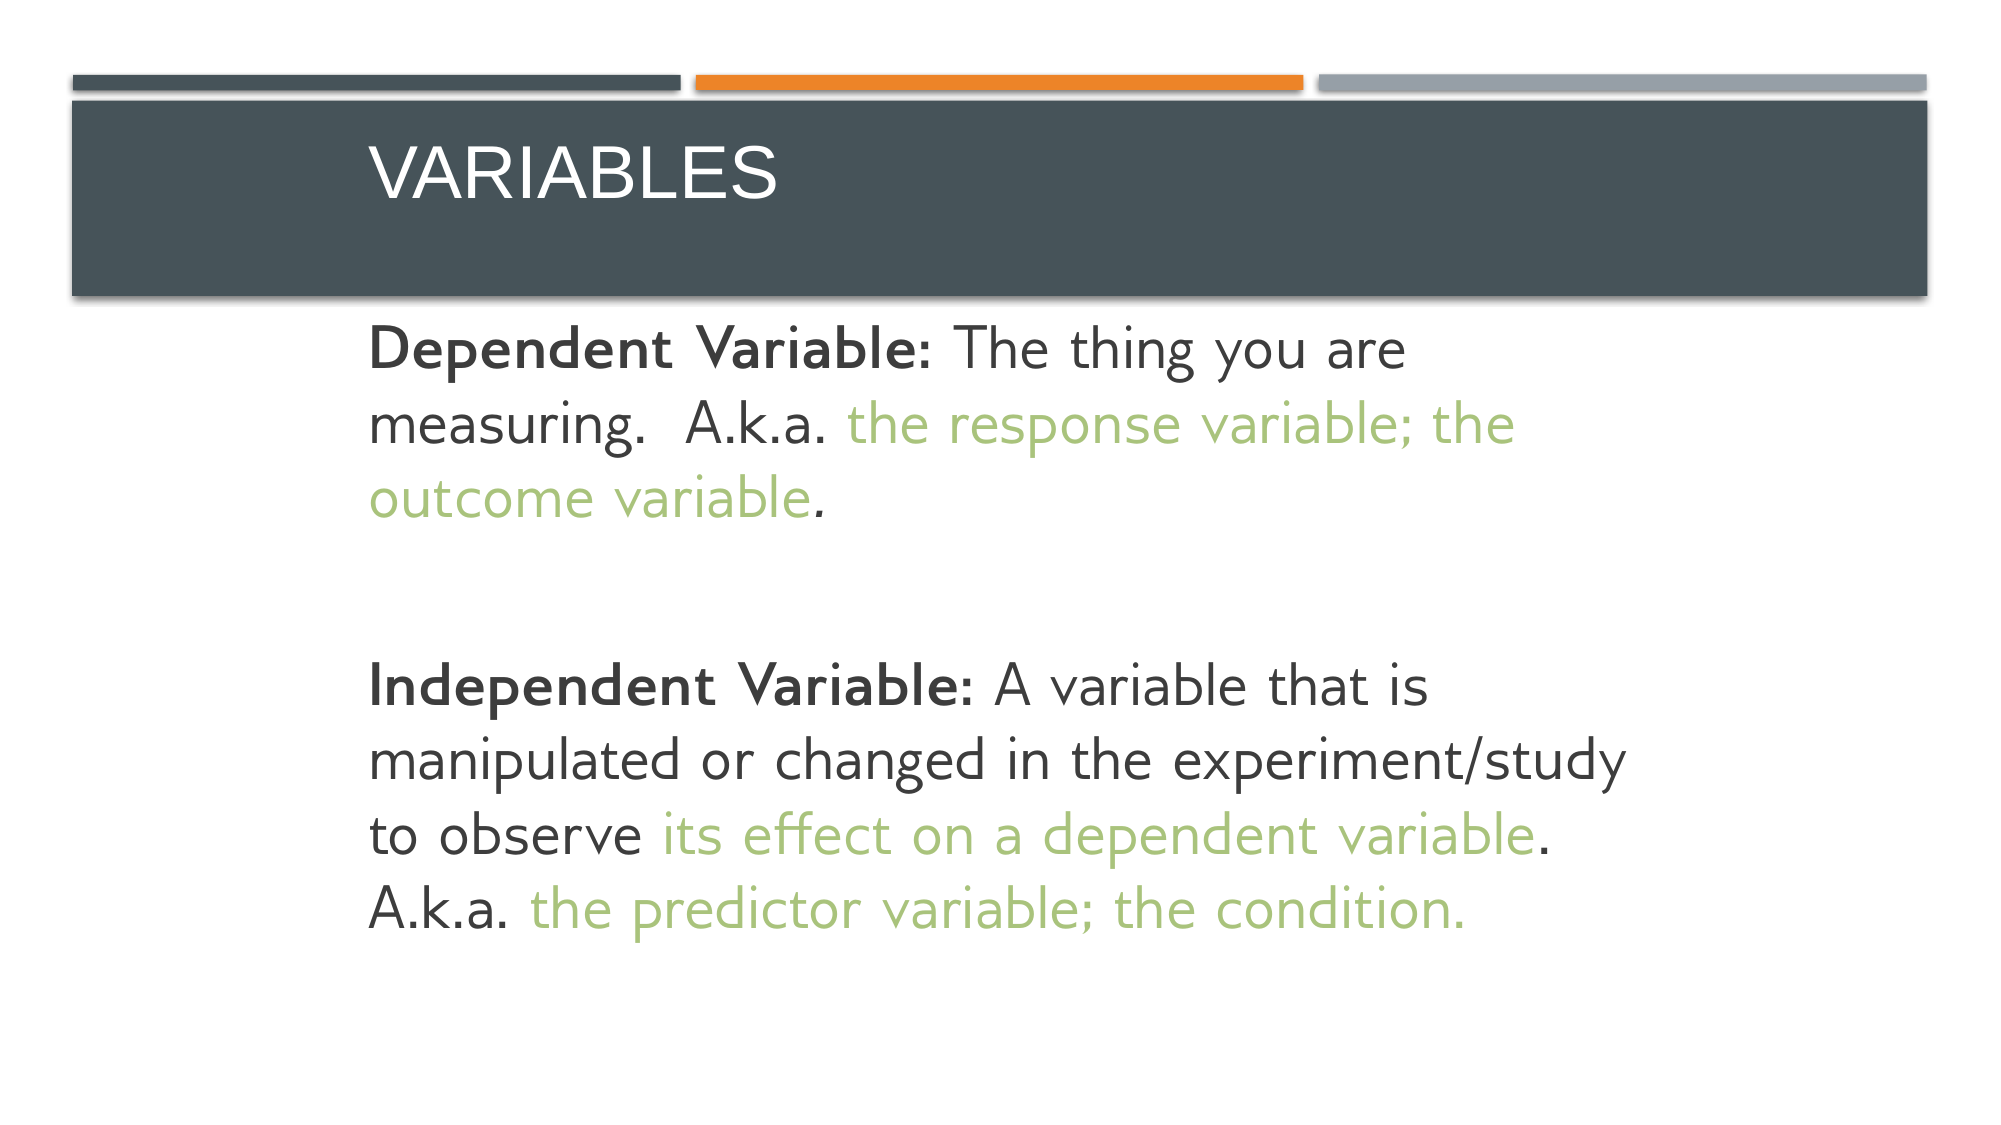

# Variables
Dependent Variable: The thing you are measuring.  A.k.a. the response variable; the outcome variable.

Independent Variable: A variable that is manipulated or changed in the experiment/study to observe its effect on a dependent variable. A.k.a. the predictor variable; the condition.